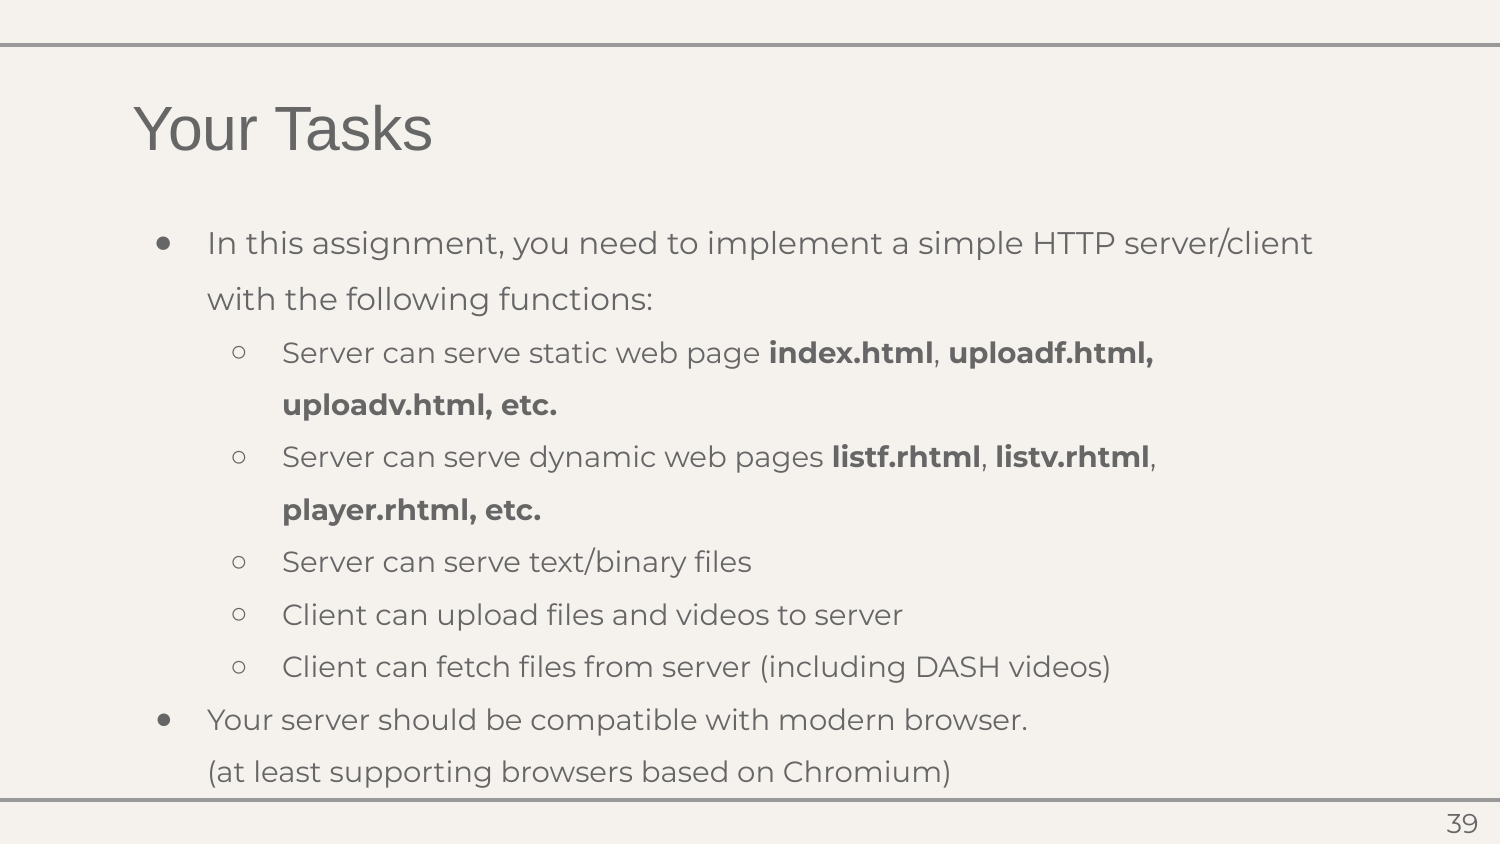

# Your Tasks
In this assignment, you need to implement a simple HTTP server/client with the following functions:
Server can serve static web page index.html, uploadf.html, uploadv.html, etc.
Server can serve dynamic web pages listf.rhtml, listv.rhtml, player.rhtml, etc.
Server can serve text/binary files
Client can upload files and videos to server
Client can fetch files from server (including DASH videos)
Your server should be compatible with modern browser.
(at least supporting browsers based on Chromium)
39